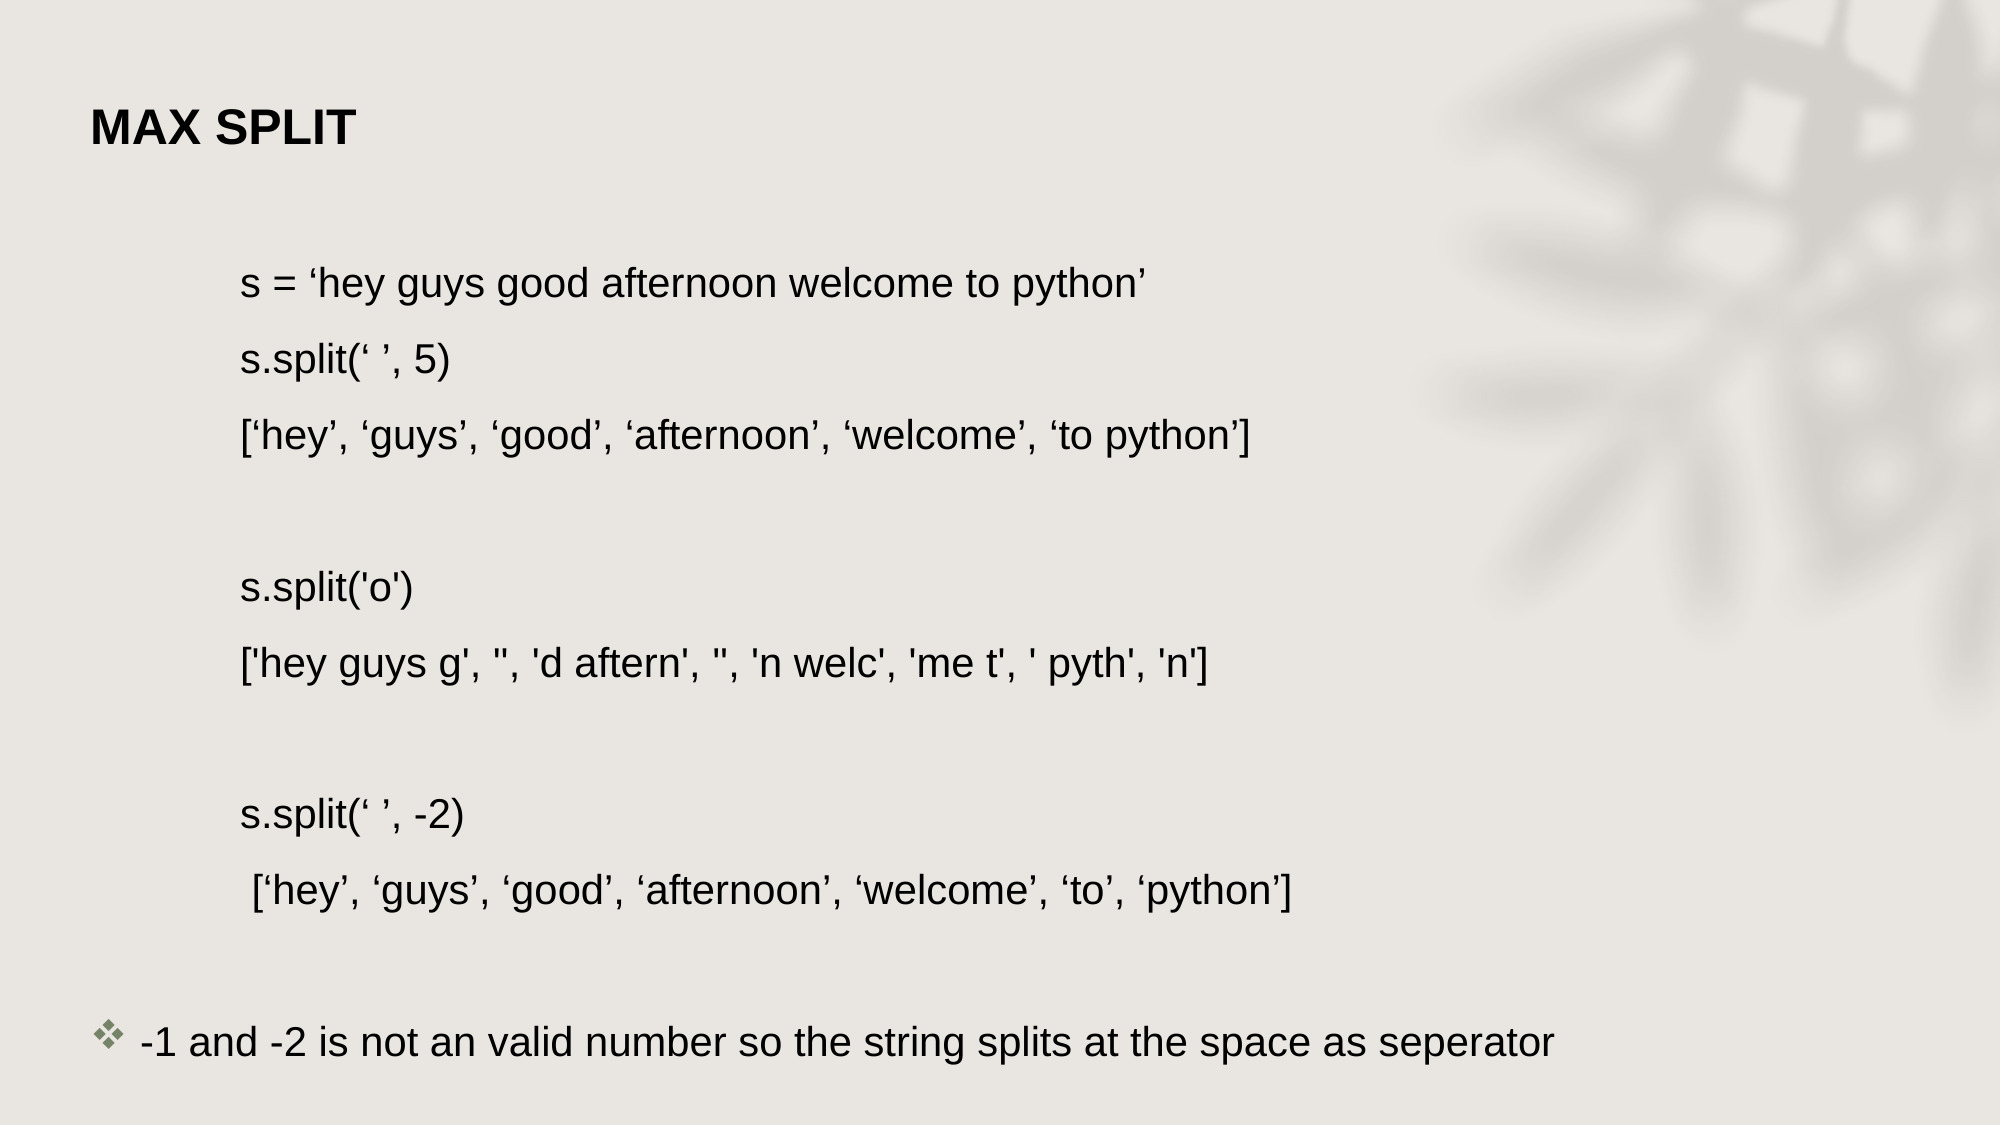

MAX SPLIT

	s = ‘hey guys good afternoon welcome to python’
	s.split(‘ ’, 5)
	[‘hey’, ‘guys’, ‘good’, ‘afternoon’, ‘welcome’, ‘to python’]

	s.split('o')
	['hey guys g', '', 'd aftern', '', 'n welc', 'me t', ' pyth', 'n']

	s.split(‘ ’, -2)
	 [‘hey’, ‘guys’, ‘good’, ‘afternoon’, ‘welcome’, ‘to’, ‘python’]

 -1 and -2 is not an valid number so the string splits at the space as seperator